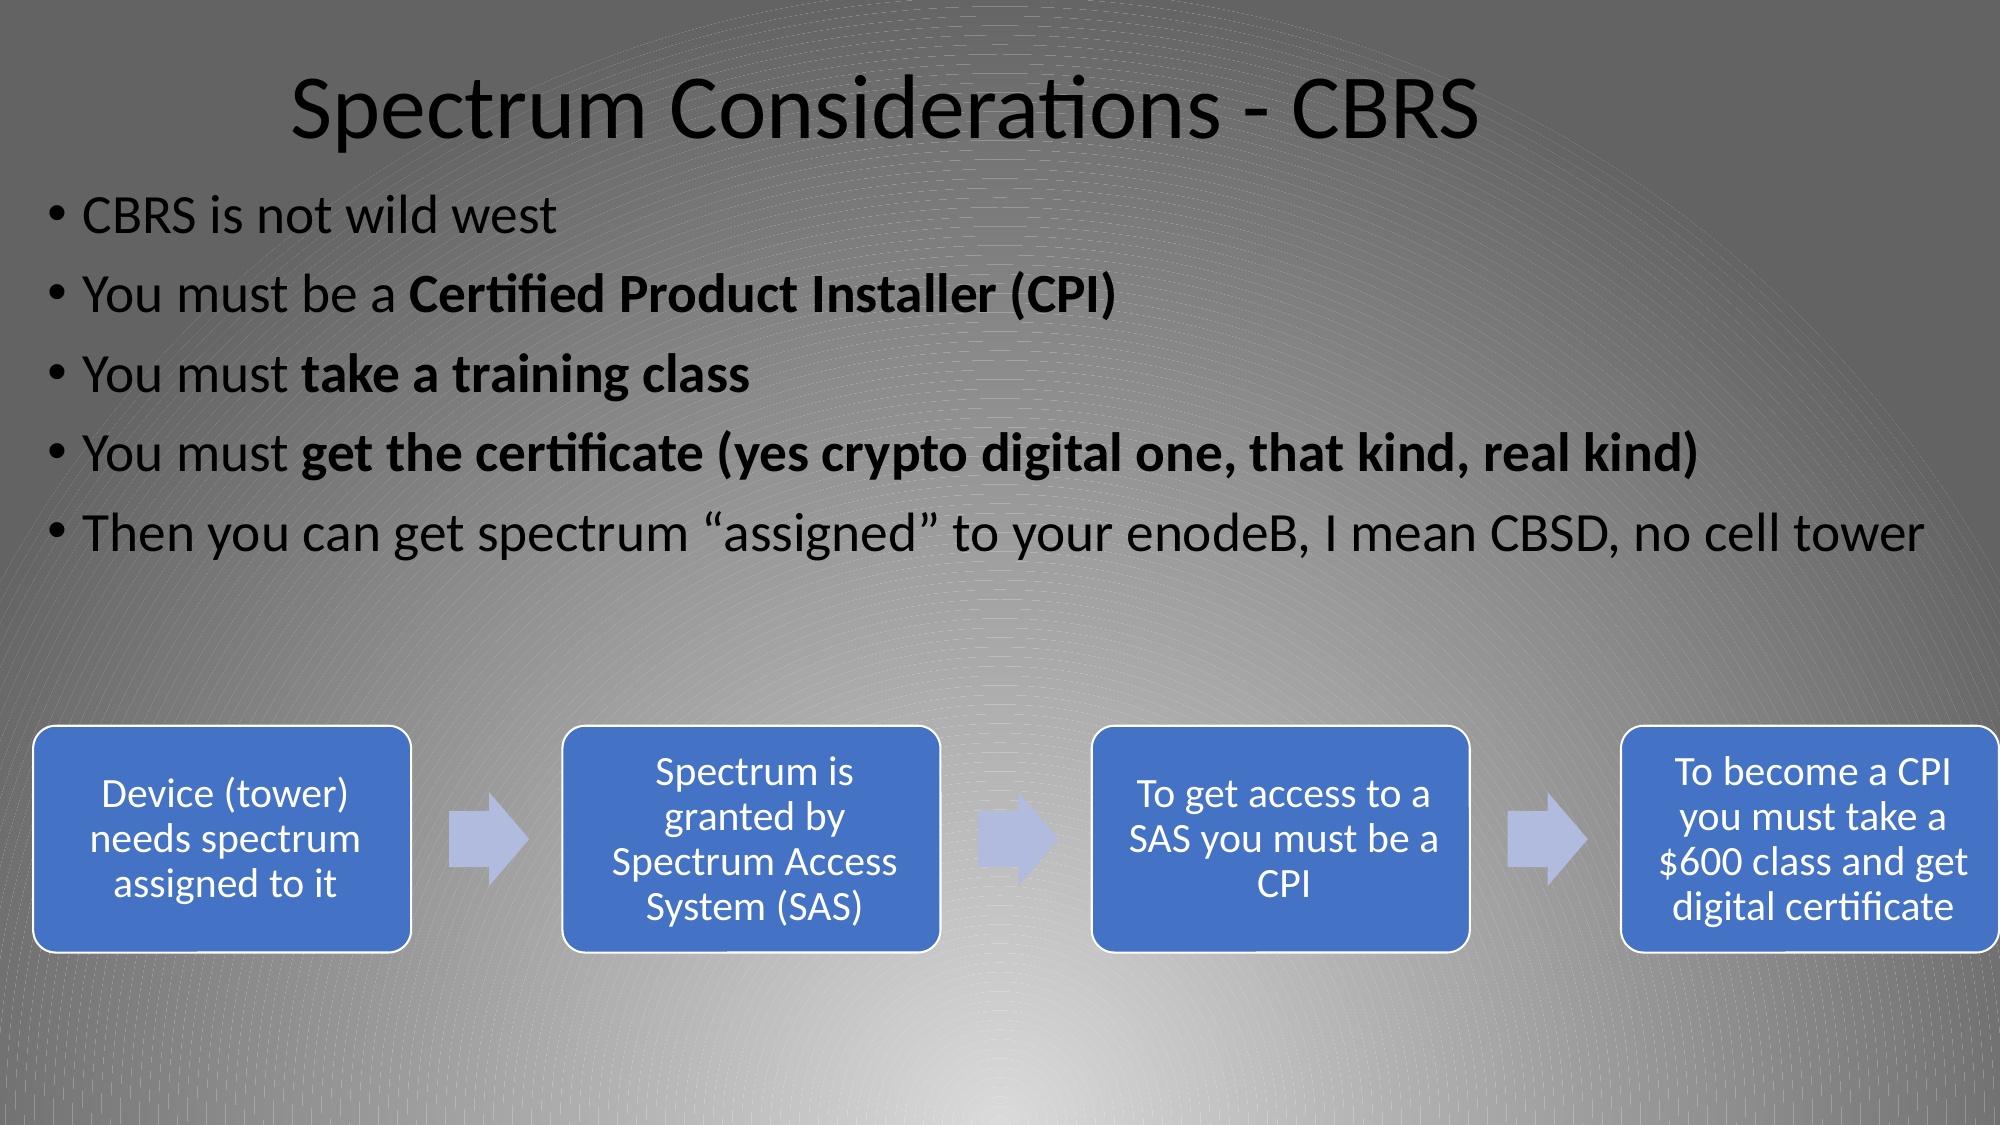

# Spectrum Considerations - CBRS
CBRS is not wild west
You must be a Certified Product Installer (CPI)
You must take a training class
You must get the certificate (yes crypto digital one, that kind, real kind)
Then you can get spectrum “assigned” to your enodeB, I mean CBSD, no cell tower

Device (tower) needs spectrum assigned to it

Spectrum is granted by Spectrum Access System (SAS)

To get access to a SAS you must be a CPI

To become a CPI you must take a $600 class and get digital certificate